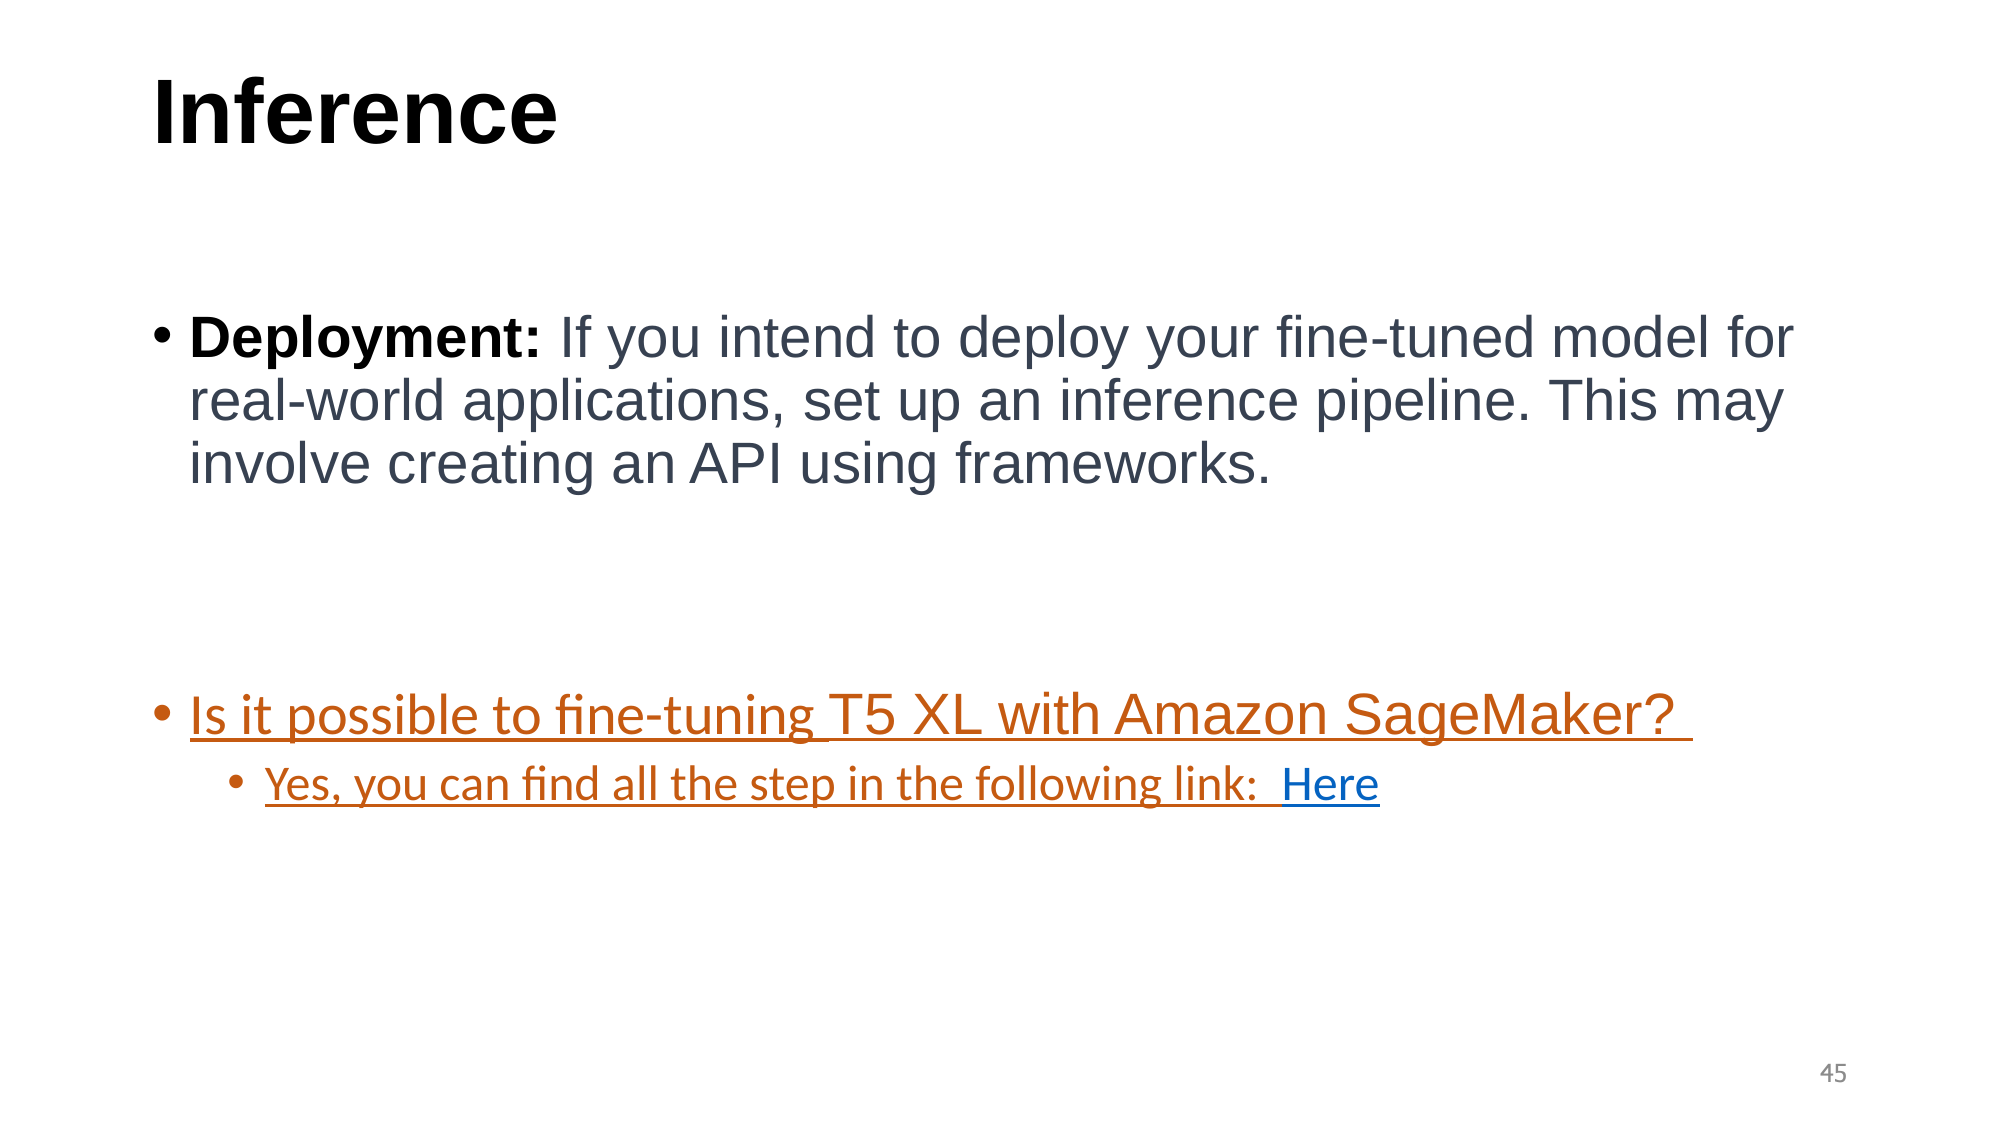

# Inference
Deployment: If you intend to deploy your fine-tuned model for real-world applications, set up an inference pipeline. This may involve creating an API using frameworks.

Is it possible to fine-tuning T5 XL with Amazon SageMaker?
Yes, you can find all the step in the following link:  Here

45